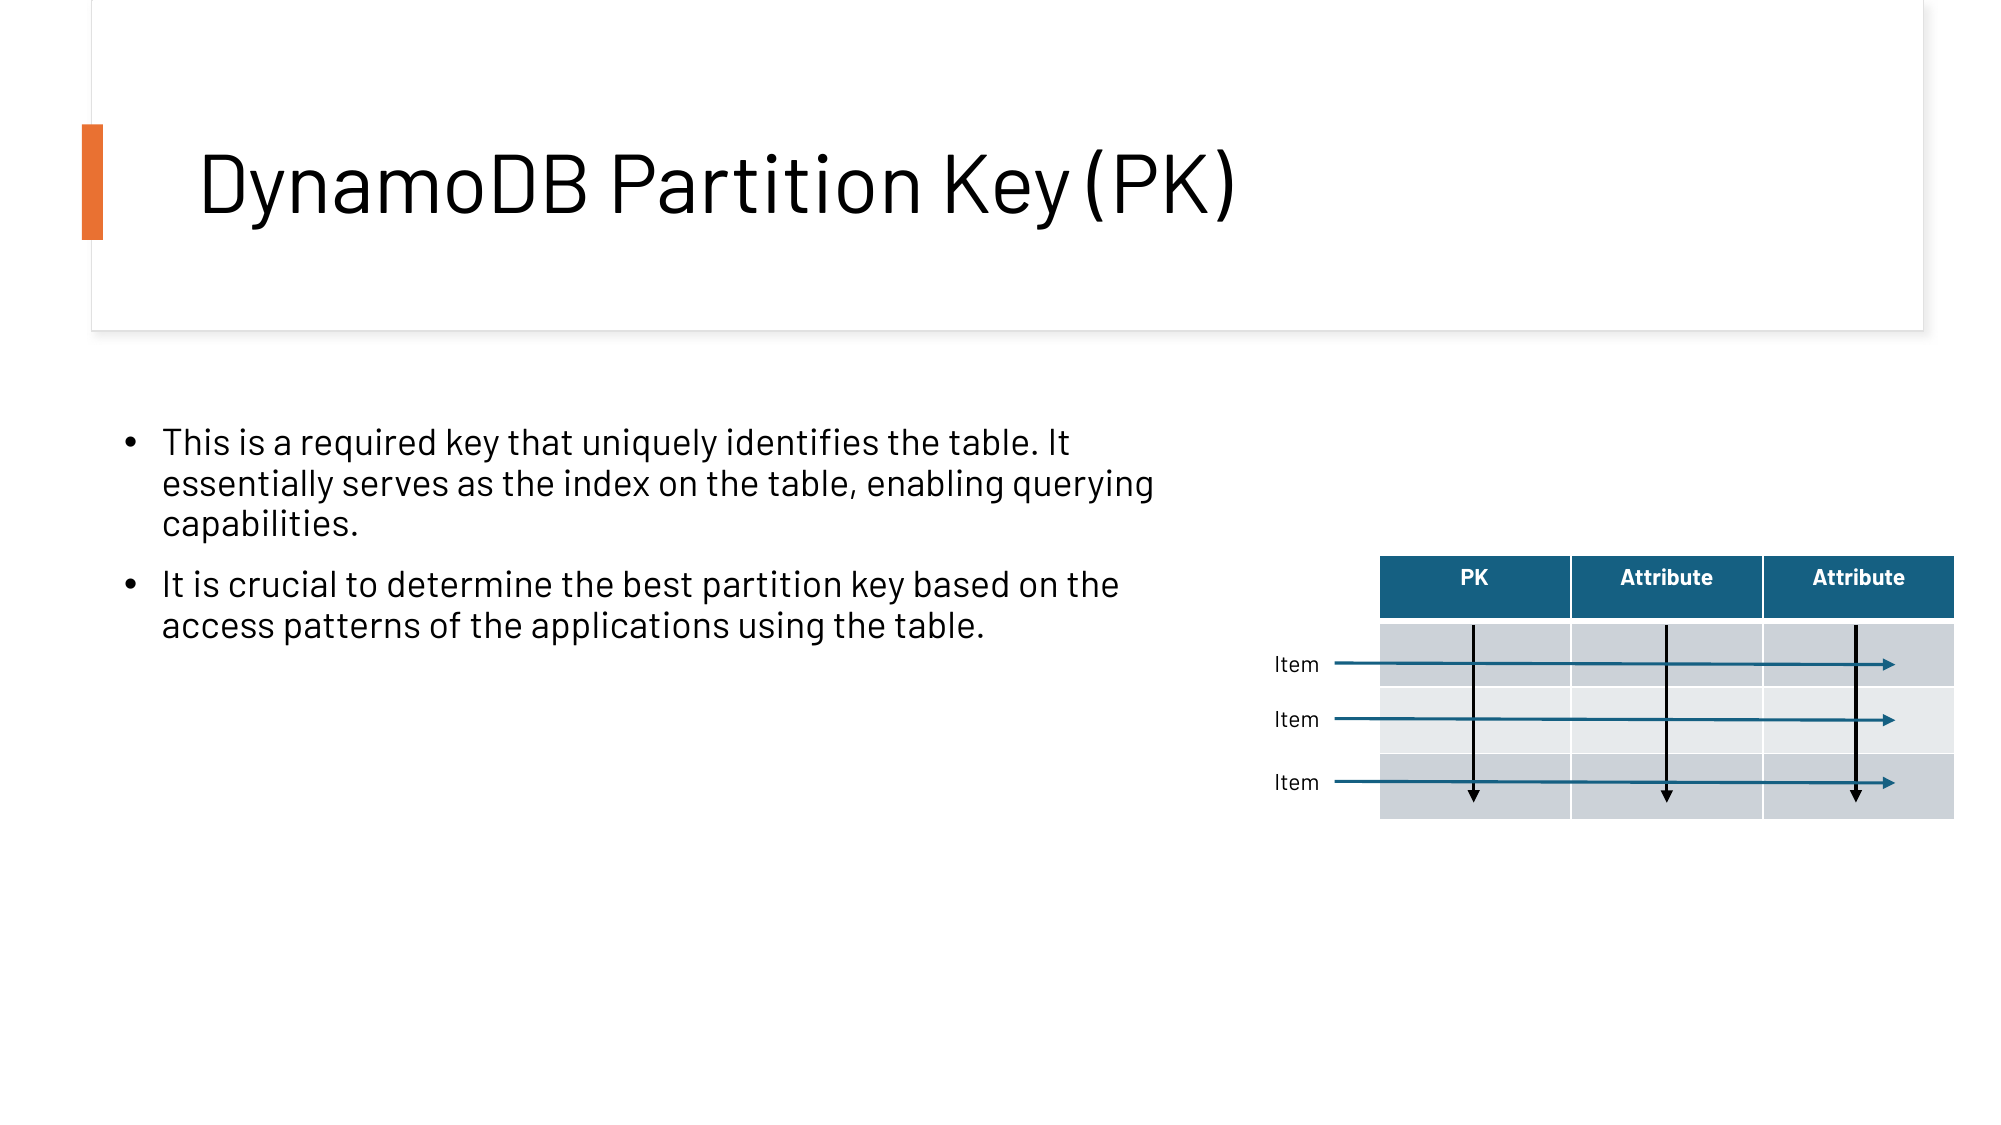

# DynamoDB Partition Key (PK)

This is a required key that uniquely identifies the table. It essentially serves as the index on the table, enabling querying capabilities.
It is crucial to determine the best partition key based on the access patterns of the applications using the table.

| PK | Attribute | Attribute |
| --- | --- | --- |
|  |  |  |
|  |  |  |
|  |  |  |
Item
Item
Item
Bryant Pollard
© All Rights Reserved